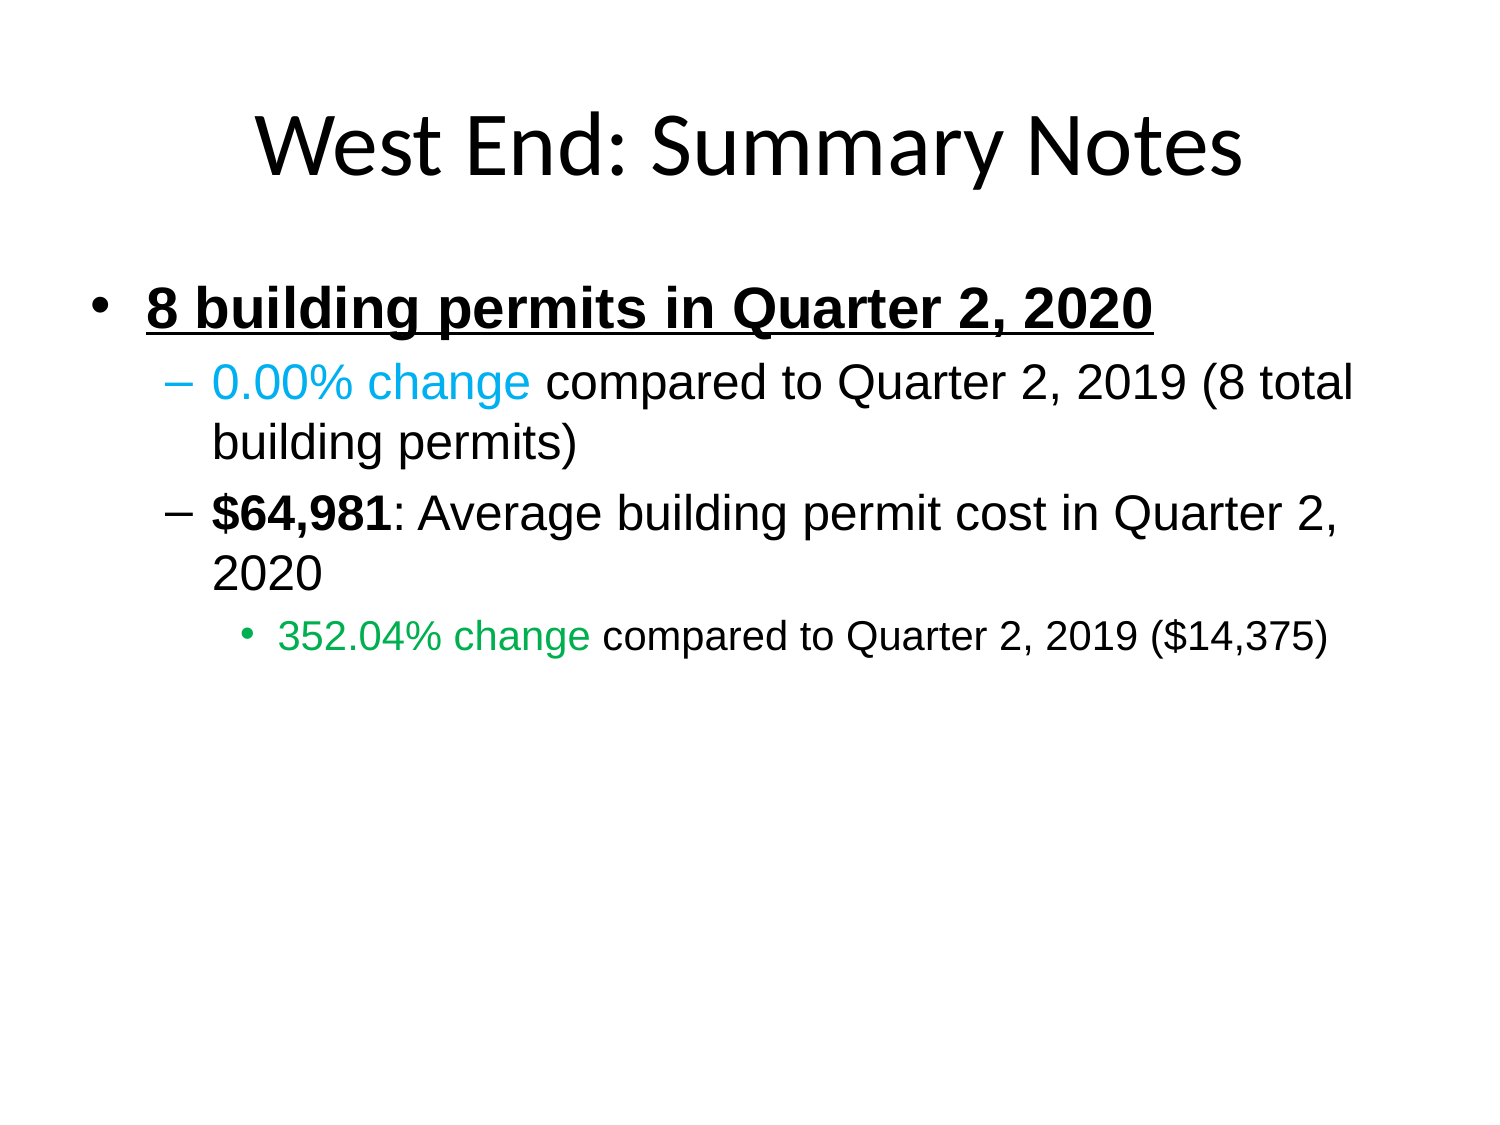

# West End: Summary Notes
8 building permits in Quarter 2, 2020
0.00% change compared to Quarter 2, 2019 (8 total building permits)
$64,981: Average building permit cost in Quarter 2, 2020
352.04% change compared to Quarter 2, 2019 ($14,375)